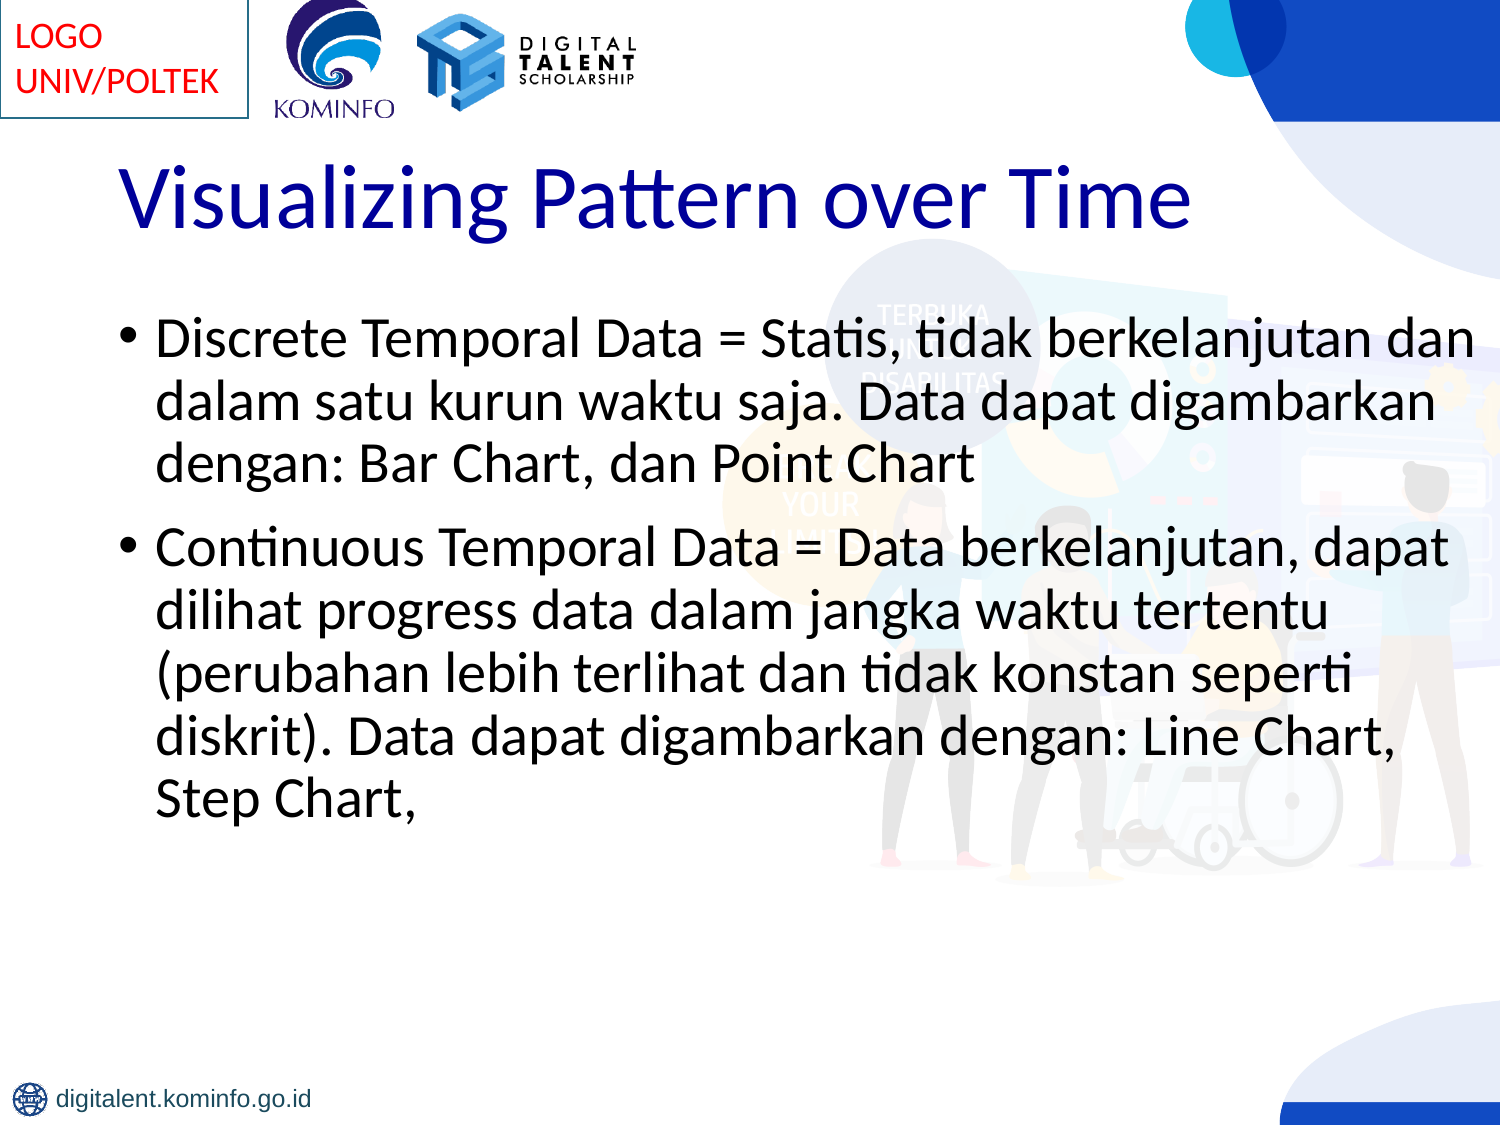

# Visualizing Pattern over Time
Discrete Temporal Data = Statis, tidak berkelanjutan dan dalam satu kurun waktu saja. Data dapat digambarkan dengan: Bar Chart, dan Point Chart
Continuous Temporal Data = Data berkelanjutan, dapat dilihat progress data dalam jangka waktu tertentu (perubahan lebih terlihat dan tidak konstan seperti diskrit). Data dapat digambarkan dengan: Line Chart, Step Chart,